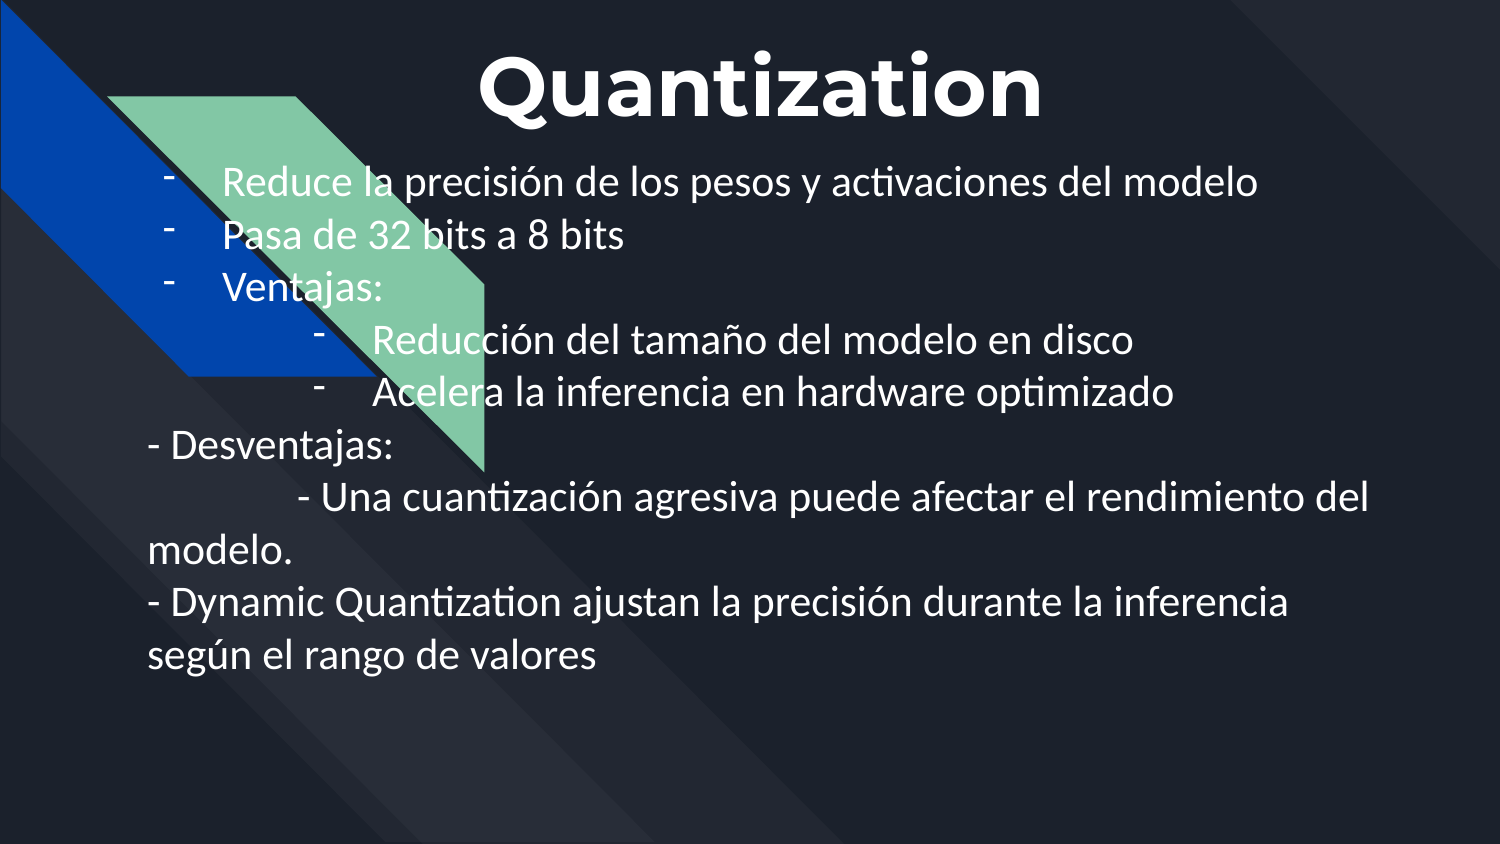

# Quantization

Reduce la precisión de los pesos y activaciones del modelo
Pasa de 32 bits a 8 bits
Ventajas:
Reducción del tamaño del modelo en disco
Acelera la inferencia en hardware optimizado
- Desventajas:
	- Una cuantización agresiva puede afectar el rendimiento del modelo.
- Dynamic Quantization ajustan la precisión durante la inferencia según el rango de valores